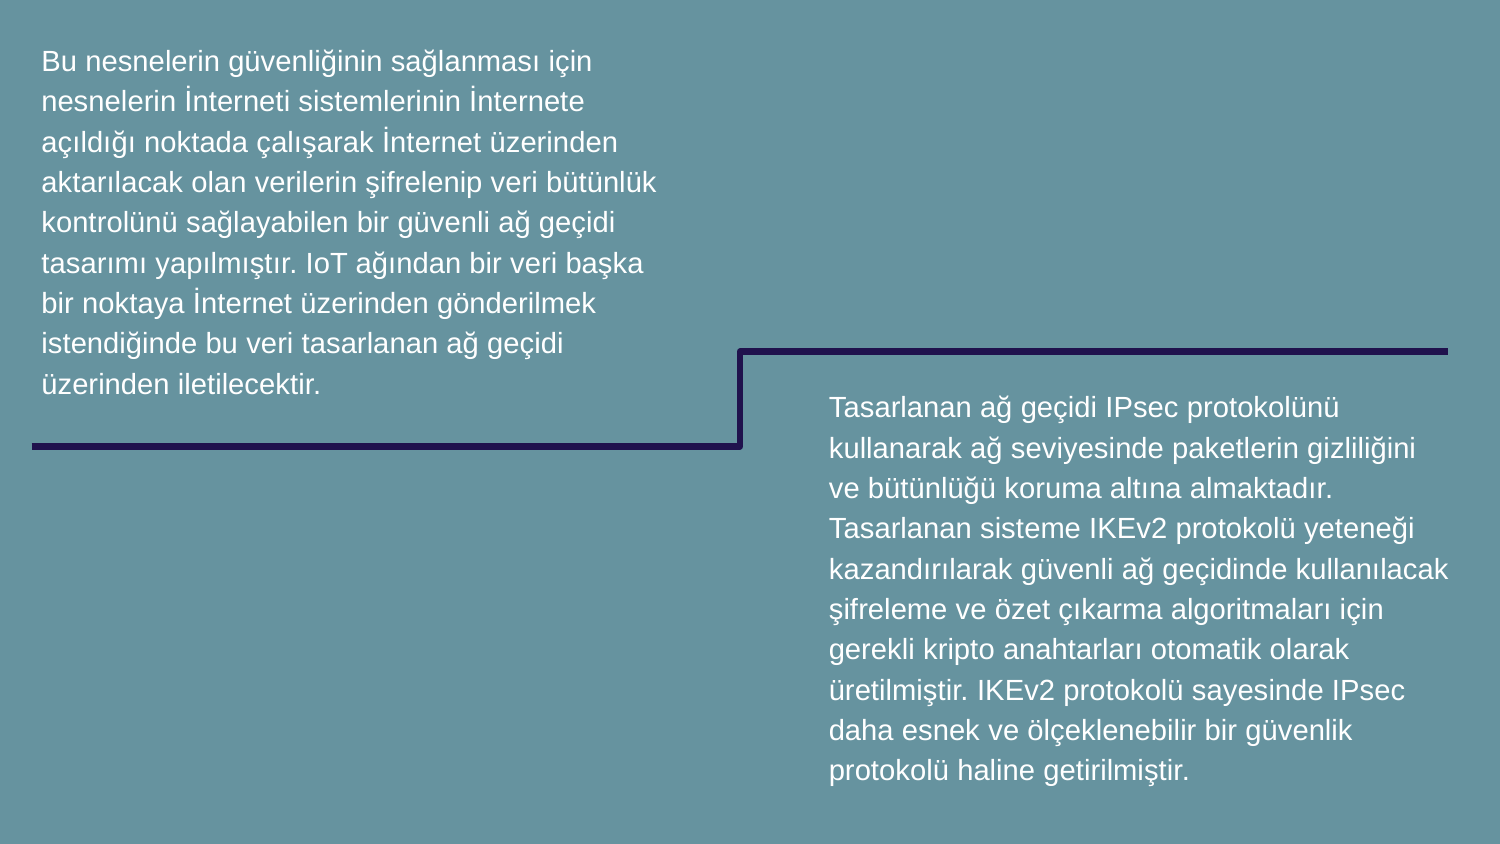

Bu nesnelerin güvenliğinin sağlanması için nesnelerin İnterneti sistemlerinin İnternete açıldığı noktada çalışarak İnternet üzerinden aktarılacak olan verilerin şifrelenip veri bütünlük kontrolünü sağlayabilen bir güvenli ağ geçidi tasarımı yapılmıştır. IoT ağından bir veri başka bir noktaya İnternet üzerinden gönderilmek istendiğinde bu veri tasarlanan ağ geçidi üzerinden iletilecektir.
Tasarlanan ağ geçidi IPsec protokolünü kullanarak ağ seviyesinde paketlerin gizliliğini ve bütünlüğü koruma altına almaktadır. Tasarlanan sisteme IKEv2 protokolü yeteneği kazandırılarak güvenli ağ geçidinde kullanılacak şifreleme ve özet çıkarma algoritmaları için gerekli kripto anahtarları otomatik olarak üretilmiştir. IKEv2 protokolü sayesinde IPsec daha esnek ve ölçeklenebilir bir güvenlik protokolü haline getirilmiştir.